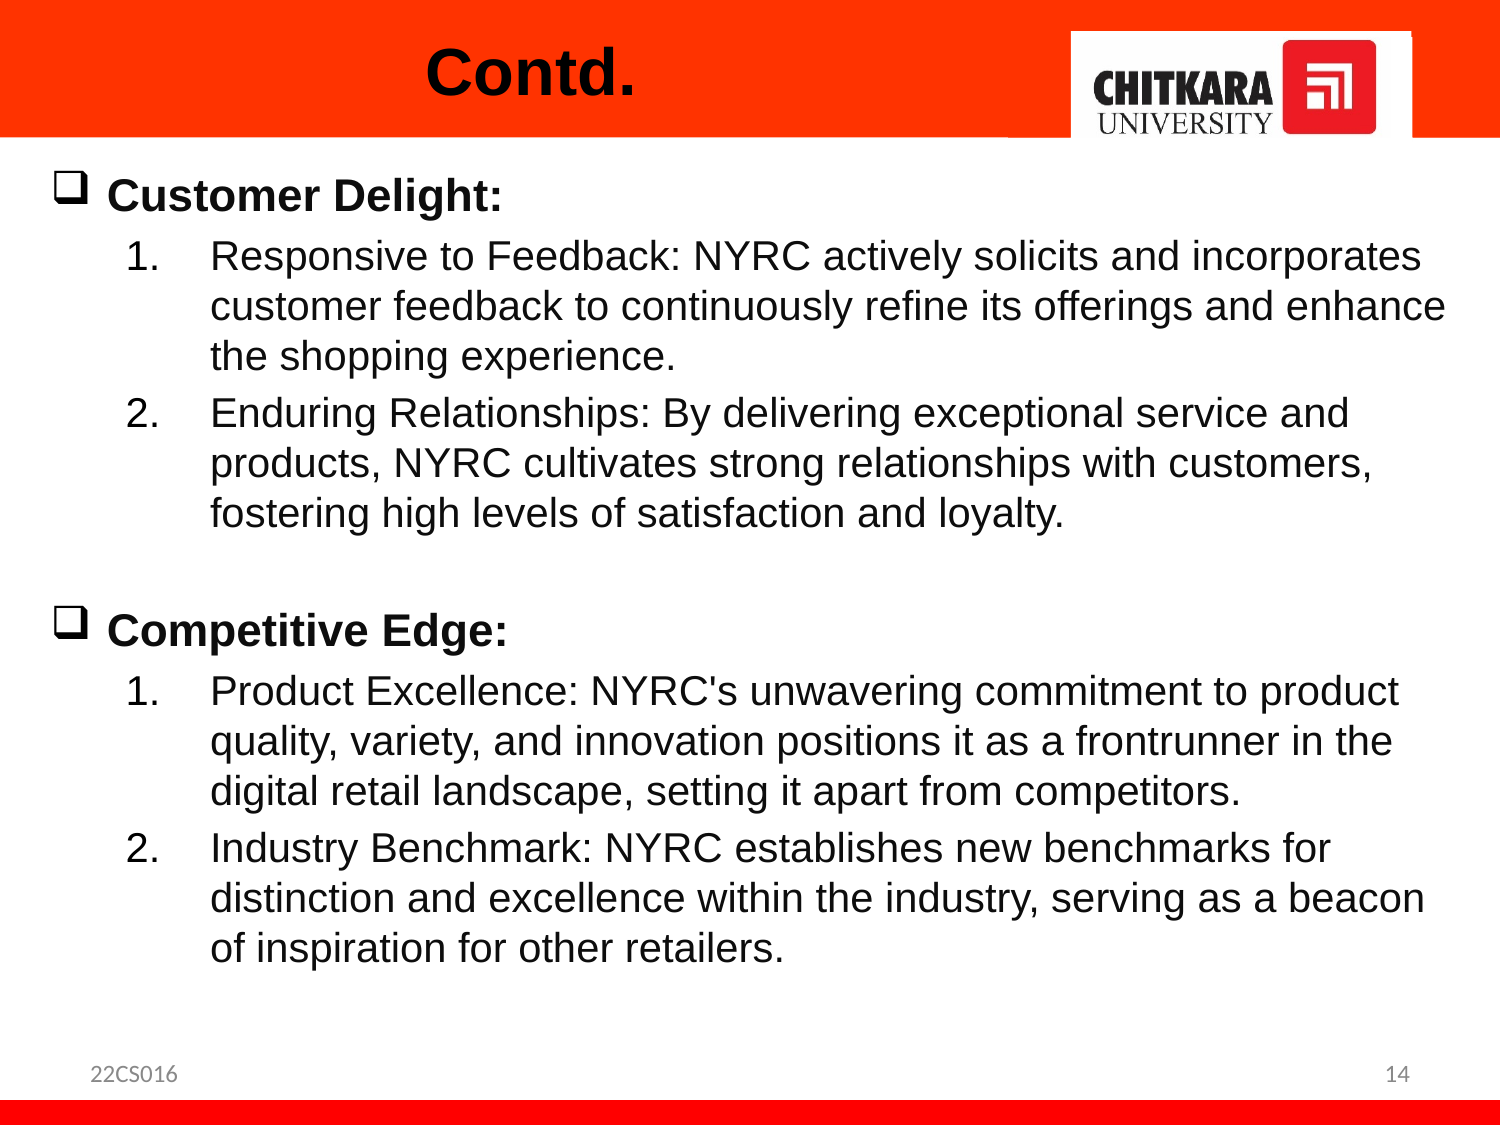

# Contd.
Customer Delight:
Responsive to Feedback: NYRC actively solicits and incorporates customer feedback to continuously refine its offerings and enhance the shopping experience.
Enduring Relationships: By delivering exceptional service and products, NYRC cultivates strong relationships with customers, fostering high levels of satisfaction and loyalty.

Competitive Edge:
Product Excellence: NYRC's unwavering commitment to product quality, variety, and innovation positions it as a frontrunner in the digital retail landscape, setting it apart from competitors.
Industry Benchmark: NYRC establishes new benchmarks for distinction and excellence within the industry, serving as a beacon of inspiration for other retailers.

22CS016
14